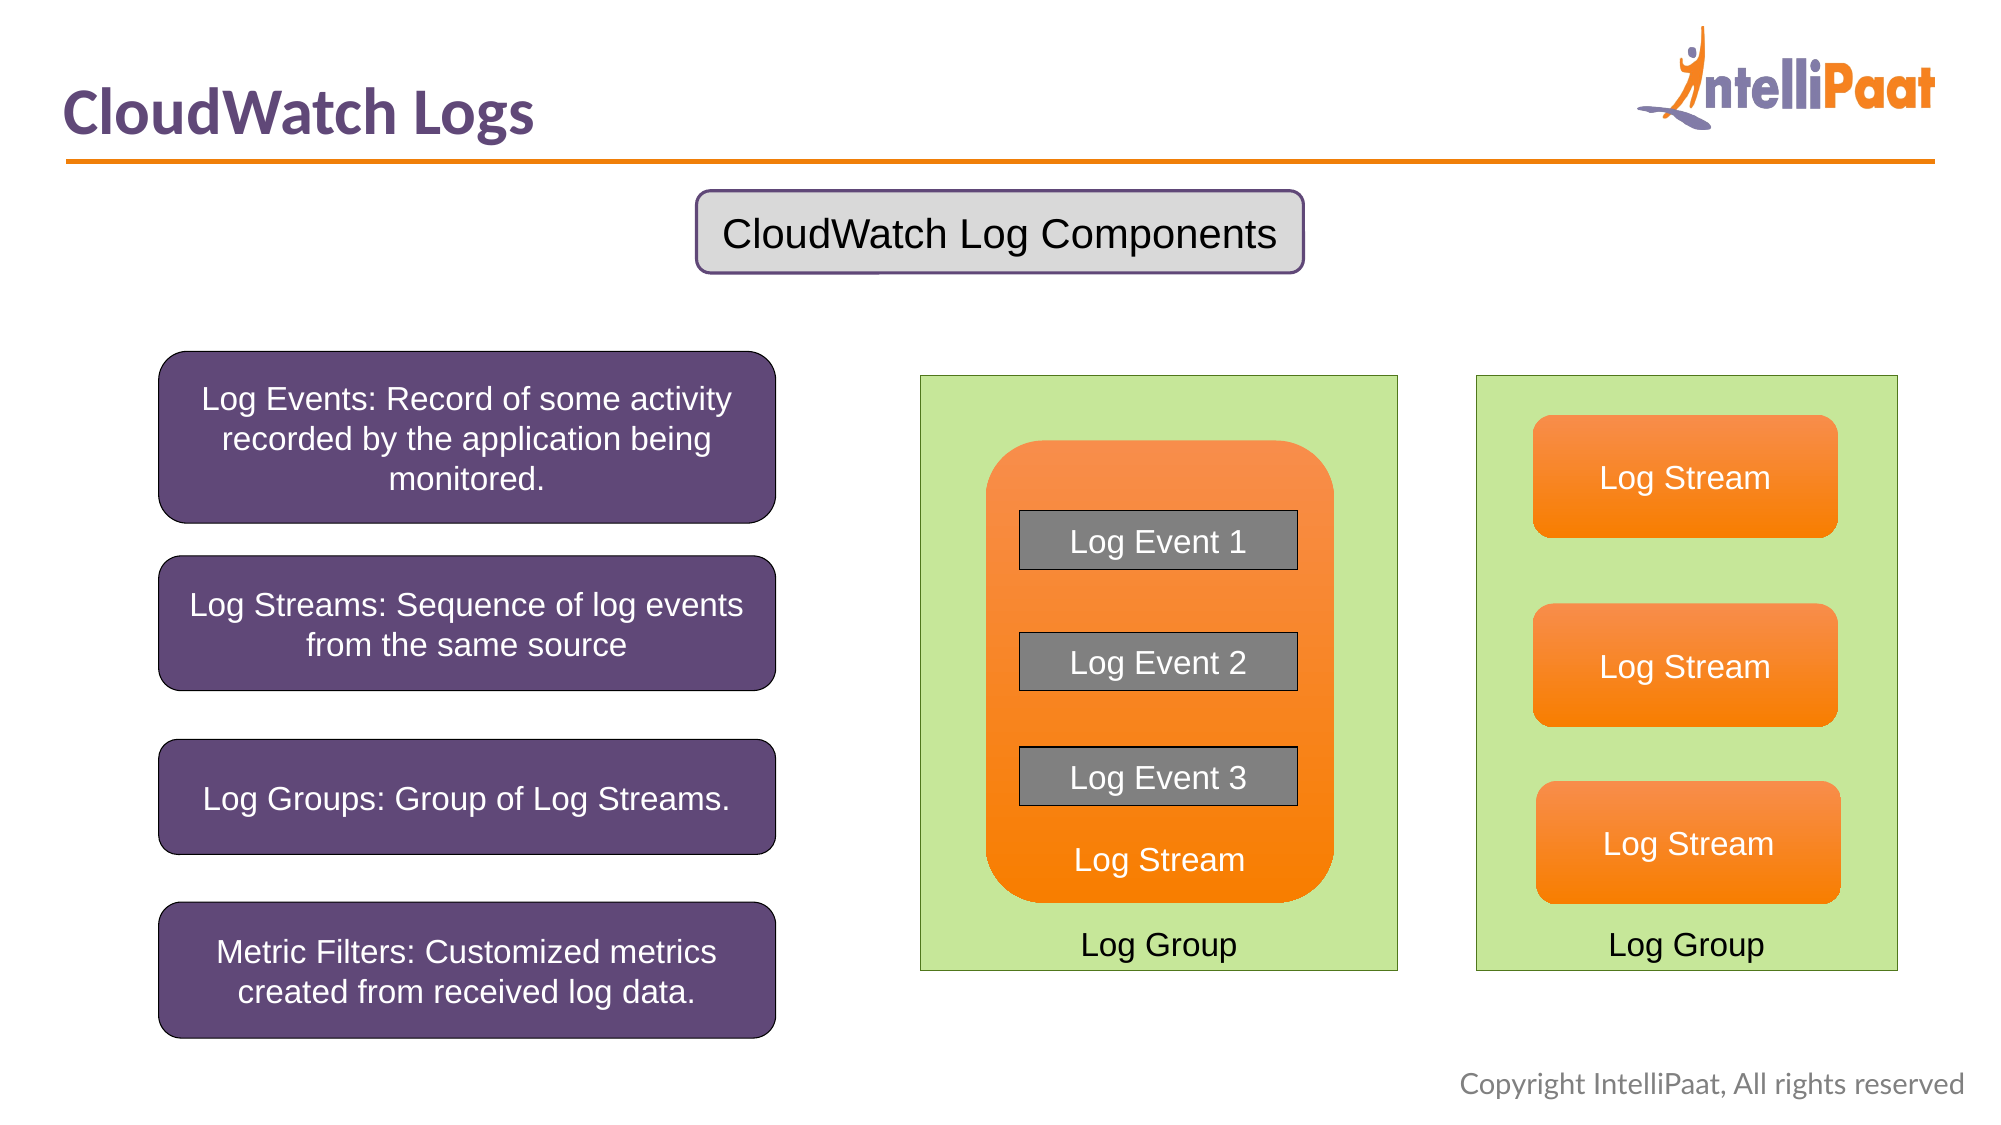

CloudWatch Logs
CloudWatch Log Components
Log Events: Record of some activity recorded by the application being monitored.
Log Group
Log Stream
Log Event 1
Log Event 2
Log Event 3
Log Group
Log Stream
Log Stream
Log Stream
Log Streams: Sequence of log events from the same source
Log Groups: Group of Log Streams.
Metric Filters: Customized metrics created from received log data.